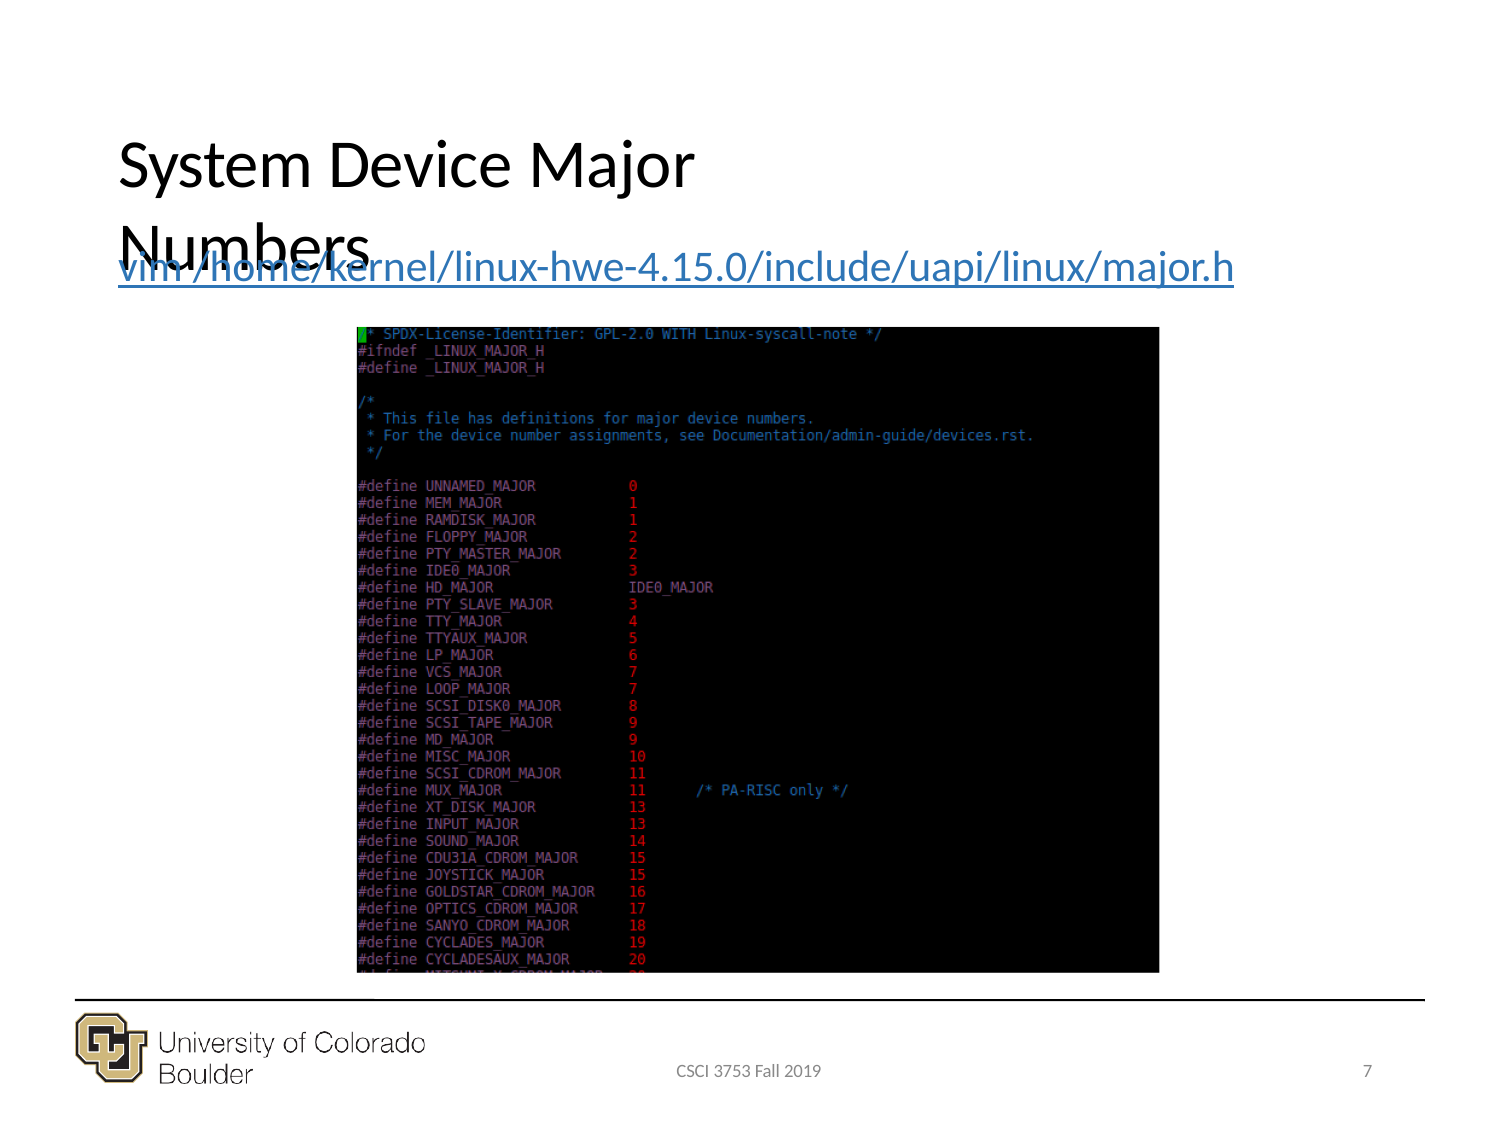

System Device Major Numbers
vim /home/kernel/linux-hwe-4.15.0/include/uapi/linux/major.h

CSCI 3753 Fall 2019
7